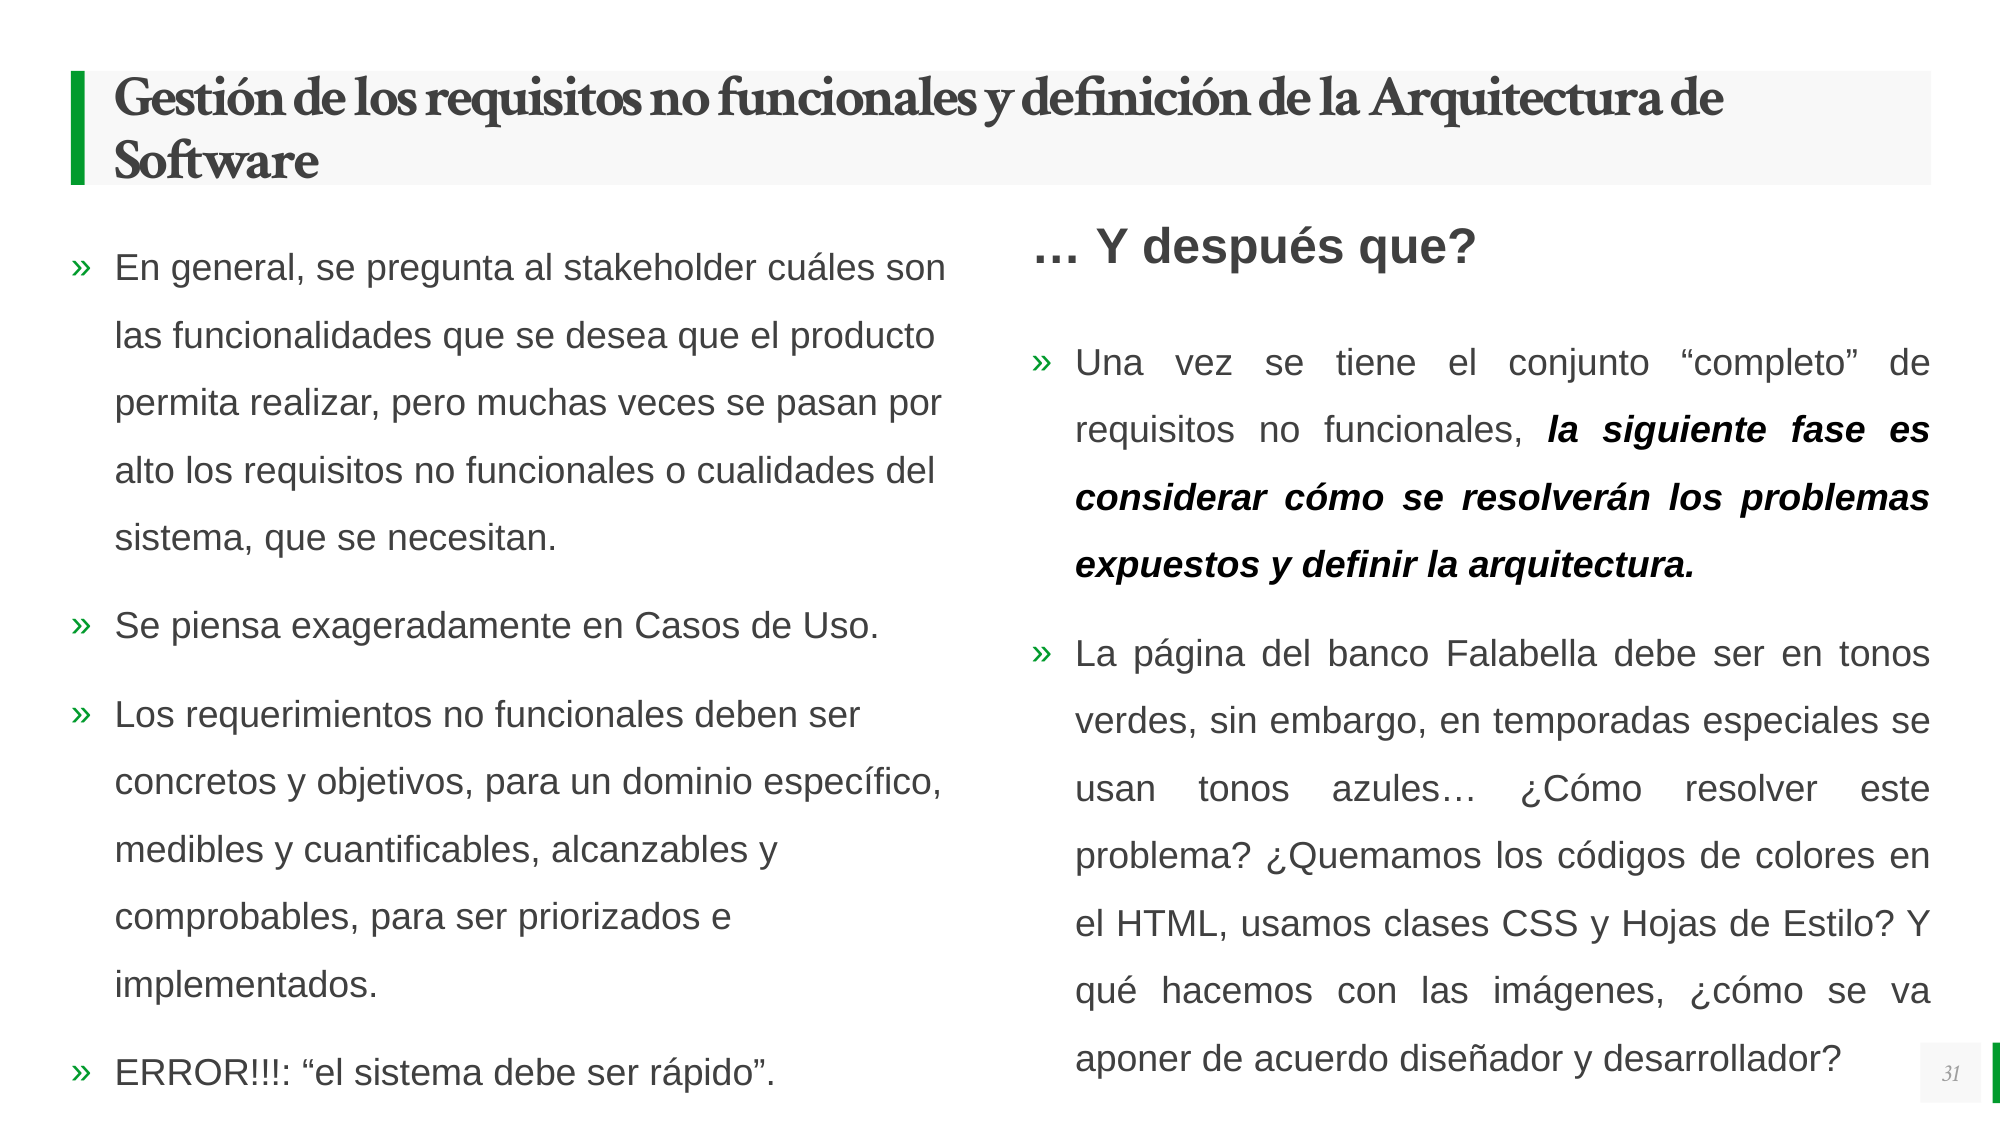

# Gestión de los requisitos no funcionales y definición de la Arquitectura de Software
En general, se pregunta al stakeholder cuáles son las funcionalidades que se desea que el producto permita realizar, pero muchas veces se pasan por alto los requisitos no funcionales o cualidades del sistema, que se necesitan.
Se piensa exageradamente en Casos de Uso.
Los requerimientos no funcionales deben ser concretos y objetivos, para un dominio específico, medibles y cuantificables, alcanzables y comprobables, para ser priorizados e implementados.
ERROR!!!: “el sistema debe ser rápido”.
… Y después que?
Una vez se tiene el conjunto “completo” de requisitos no funcionales, la siguiente fase es considerar cómo se resolverán los problemas expuestos y definir la arquitectura.
La página del banco Falabella debe ser en tonos verdes, sin embargo, en temporadas especiales se usan tonos azules… ¿Cómo resolver este problema? ¿Quemamos los códigos de colores en el HTML, usamos clases CSS y Hojas de Estilo? Y qué hacemos con las imágenes, ¿cómo se va aponer de acuerdo diseñador y desarrollador?
31